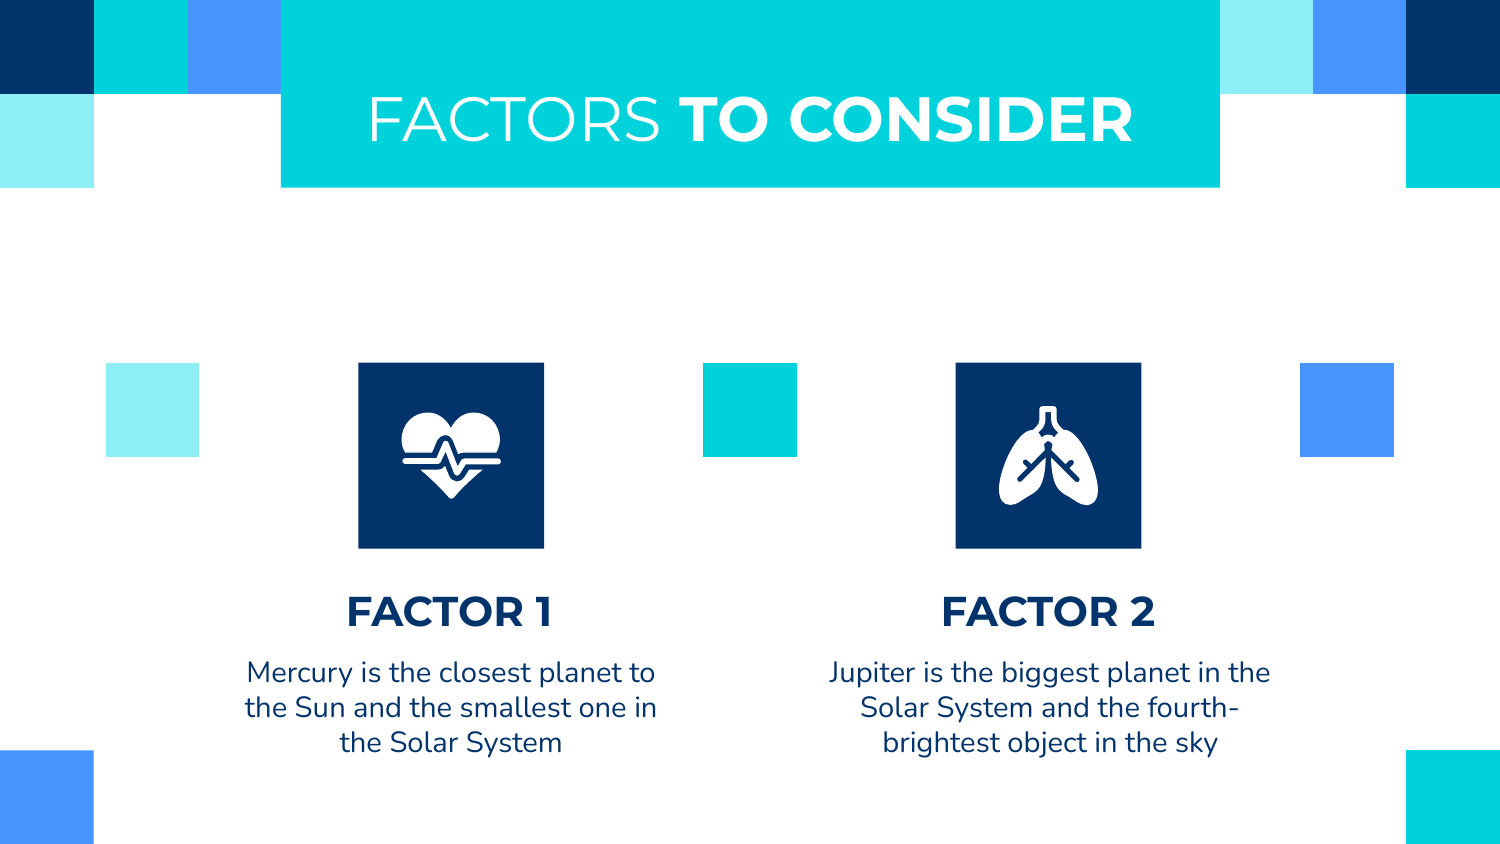

FACTORS TO CONSIDER

# FACTOR 1
FACTOR 2
Jupiter is the biggest planet in the Solar System and the fourth- brightest object in the sky

Mercury is the closest planet to the Sun and the smallest one in the Solar System